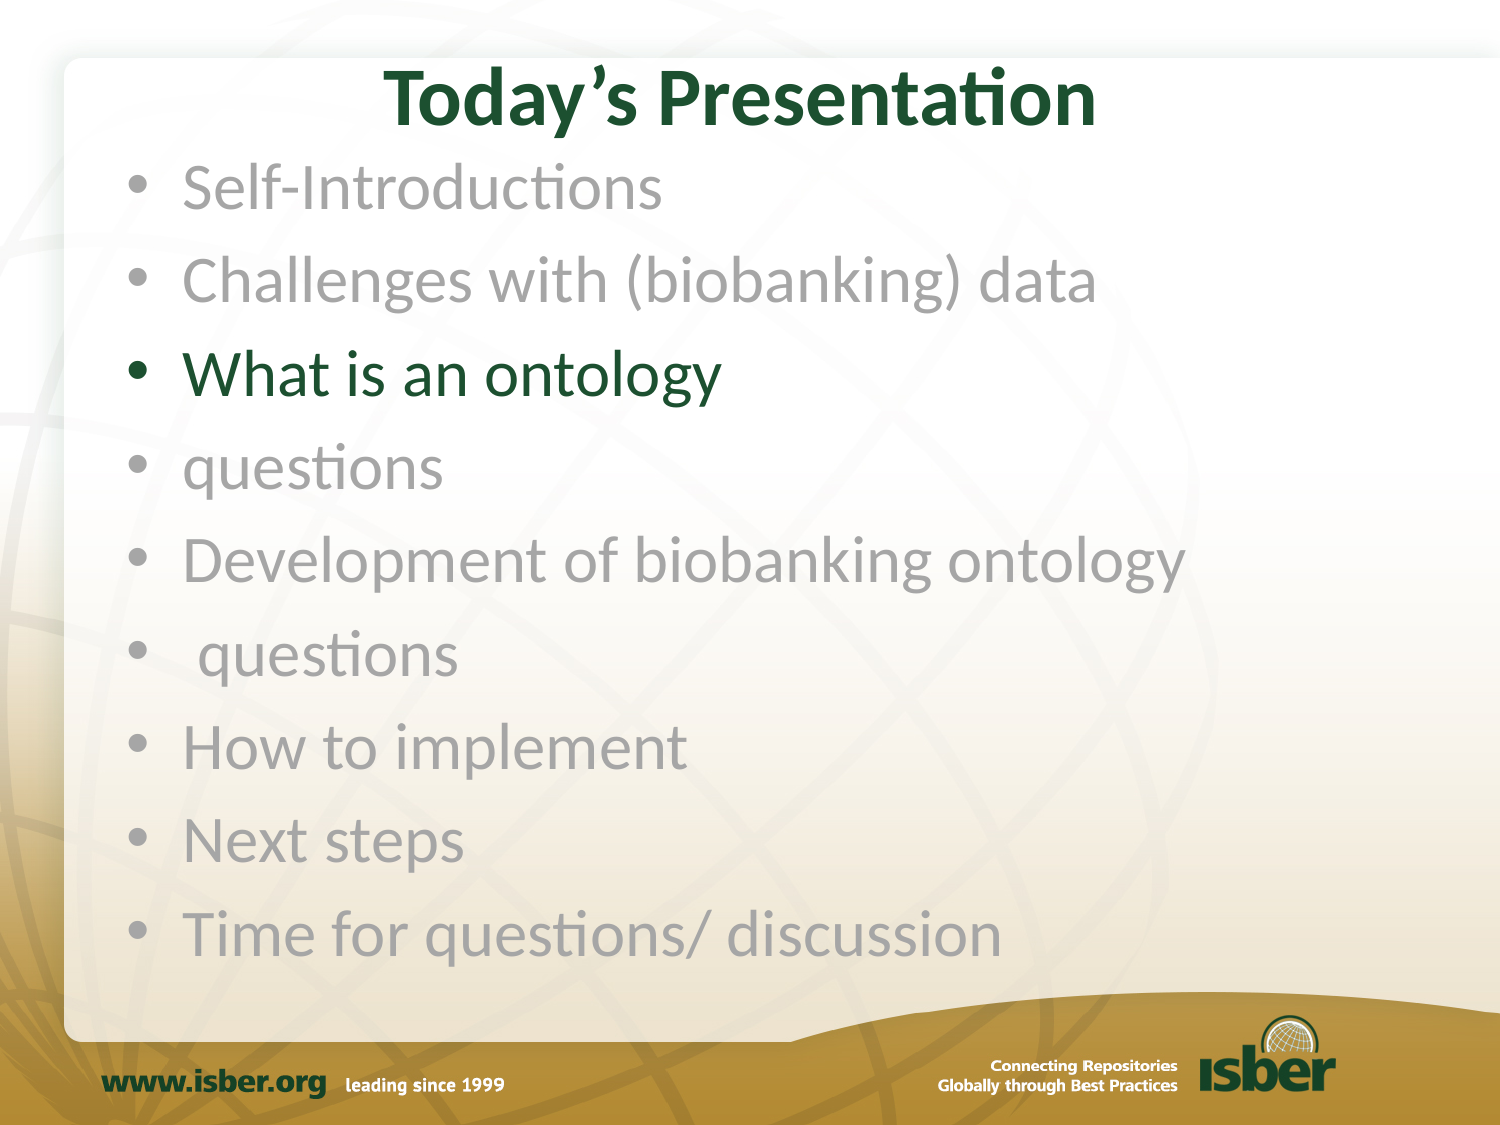

# Today’s Presentation
Self-Introductions
Challenges with (biobanking) data
What is an ontology
questions
Development of biobanking ontology
 questions
How to implement
Next steps
Time for questions/ discussion